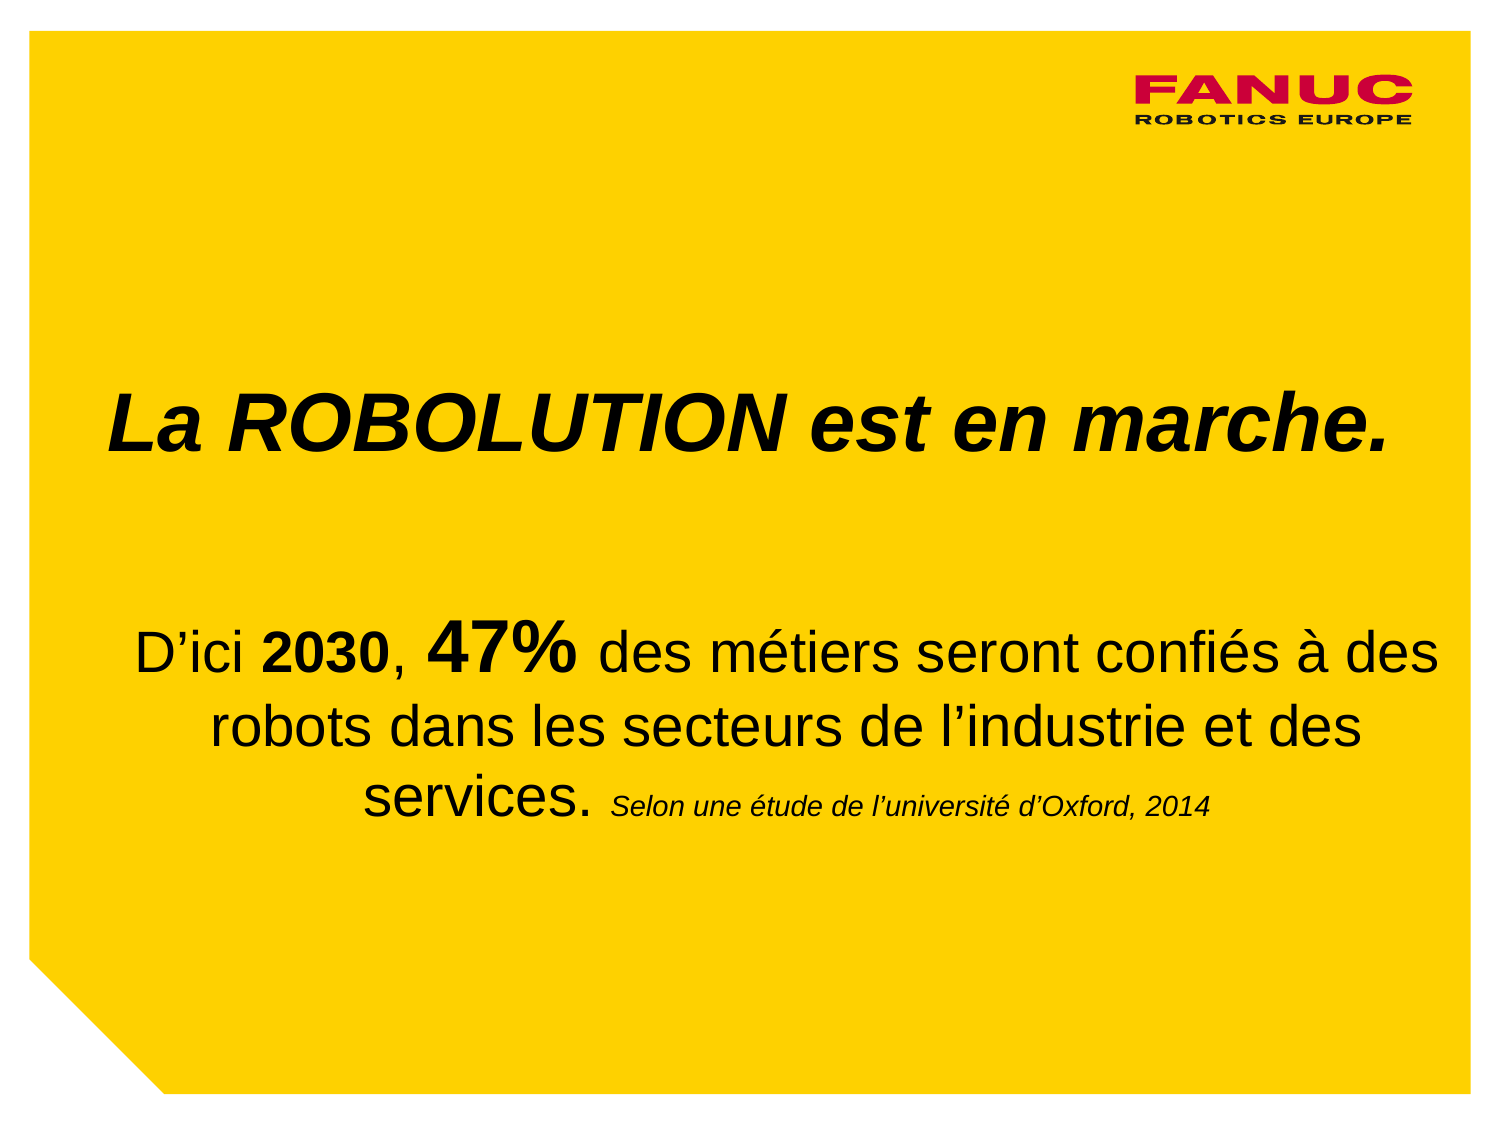

# La ROBOLUTION est en marche.
D’ici 2030, 47% des métiers seront confiés à des robots dans les secteurs de l’industrie et des services. Selon une étude de l’université d’Oxford, 2014